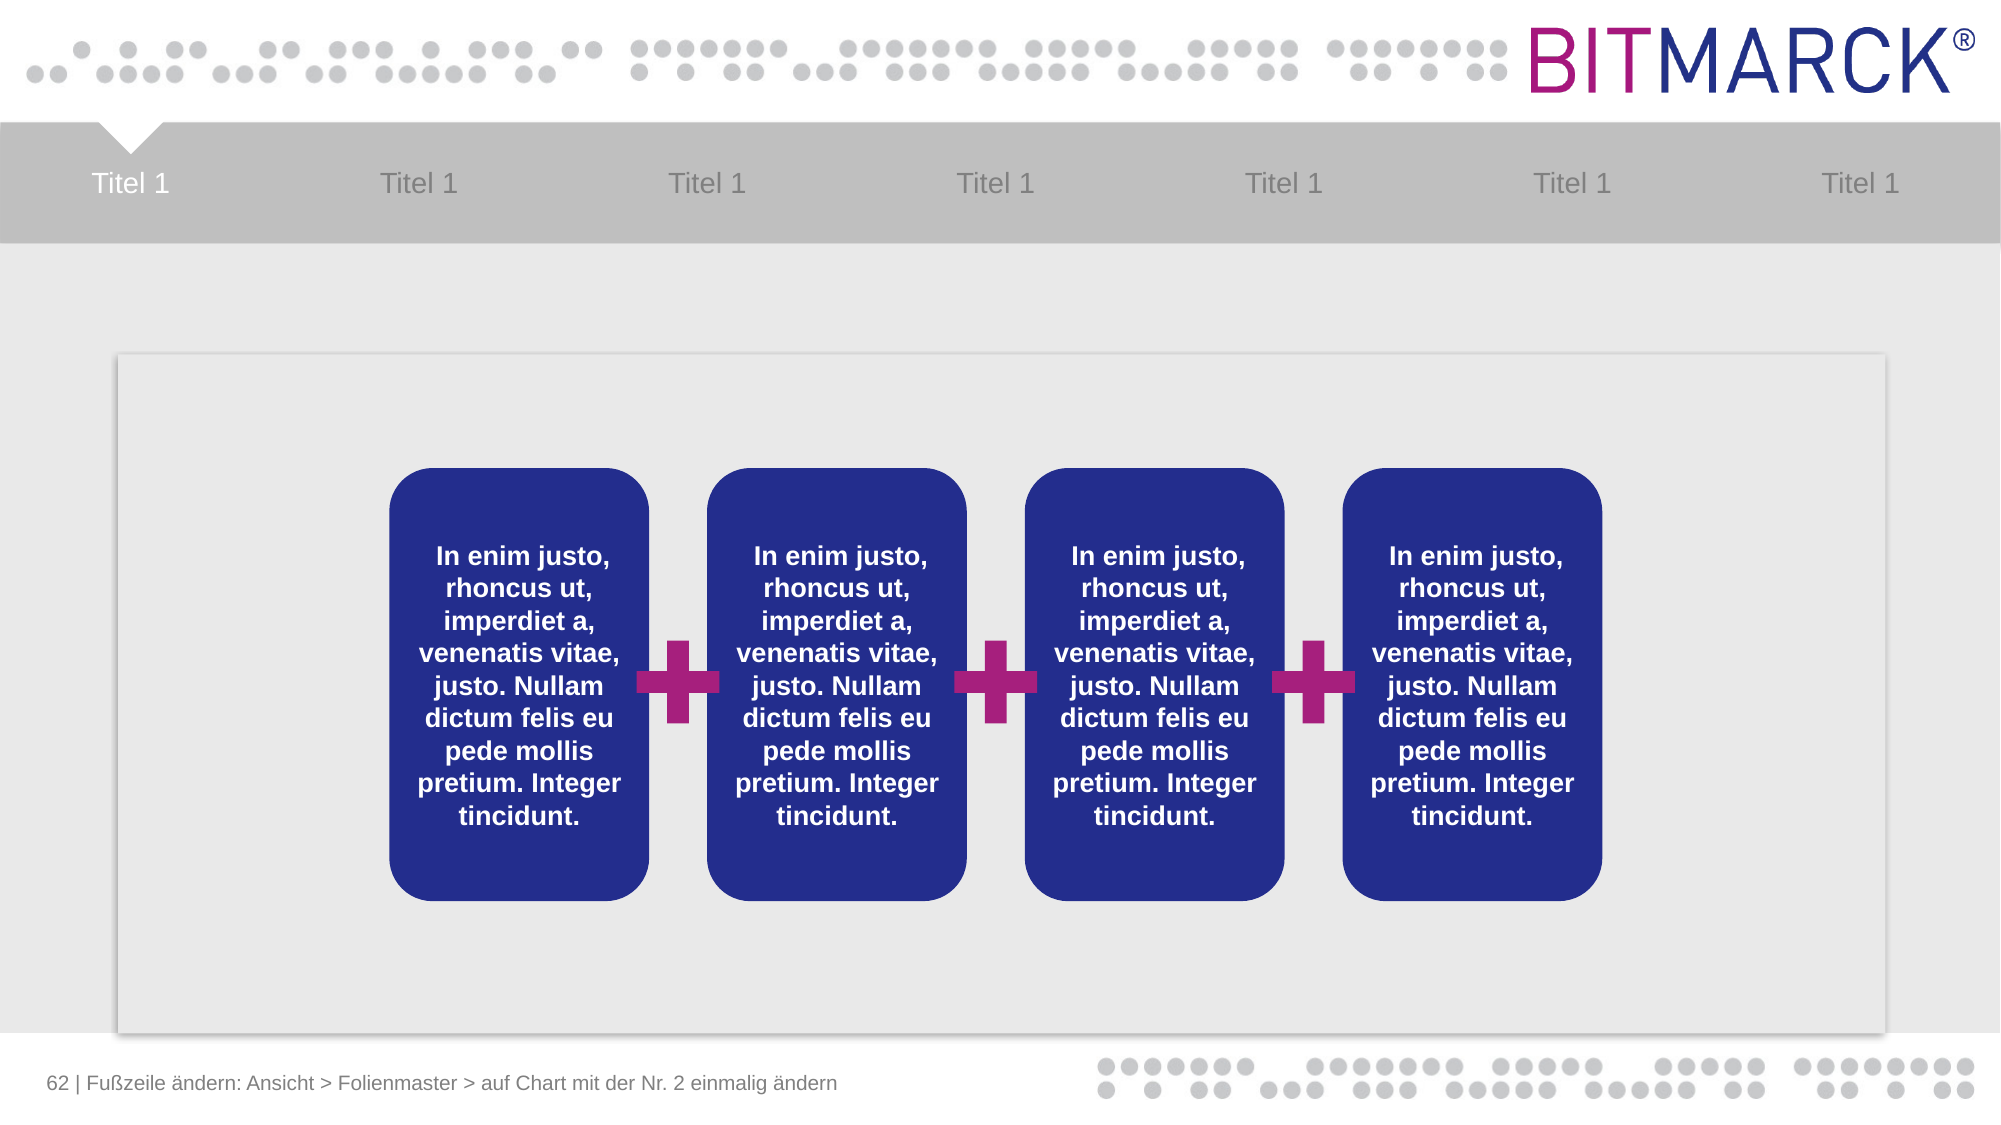

#

 In enim justo, rhoncus ut, imperdiet a, venenatis vitae, justo. Nullam dictum felis eu pede mollis pretium. Integer tincidunt.
 In enim justo, rhoncus ut, imperdiet a, venenatis vitae, justo. Nullam dictum felis eu pede mollis pretium. Integer tincidunt.
 In enim justo, rhoncus ut, imperdiet a, venenatis vitae, justo. Nullam dictum felis eu pede mollis pretium. Integer tincidunt.
 In enim justo, rhoncus ut, imperdiet a, venenatis vitae, justo. Nullam dictum felis eu pede mollis pretium. Integer tincidunt.